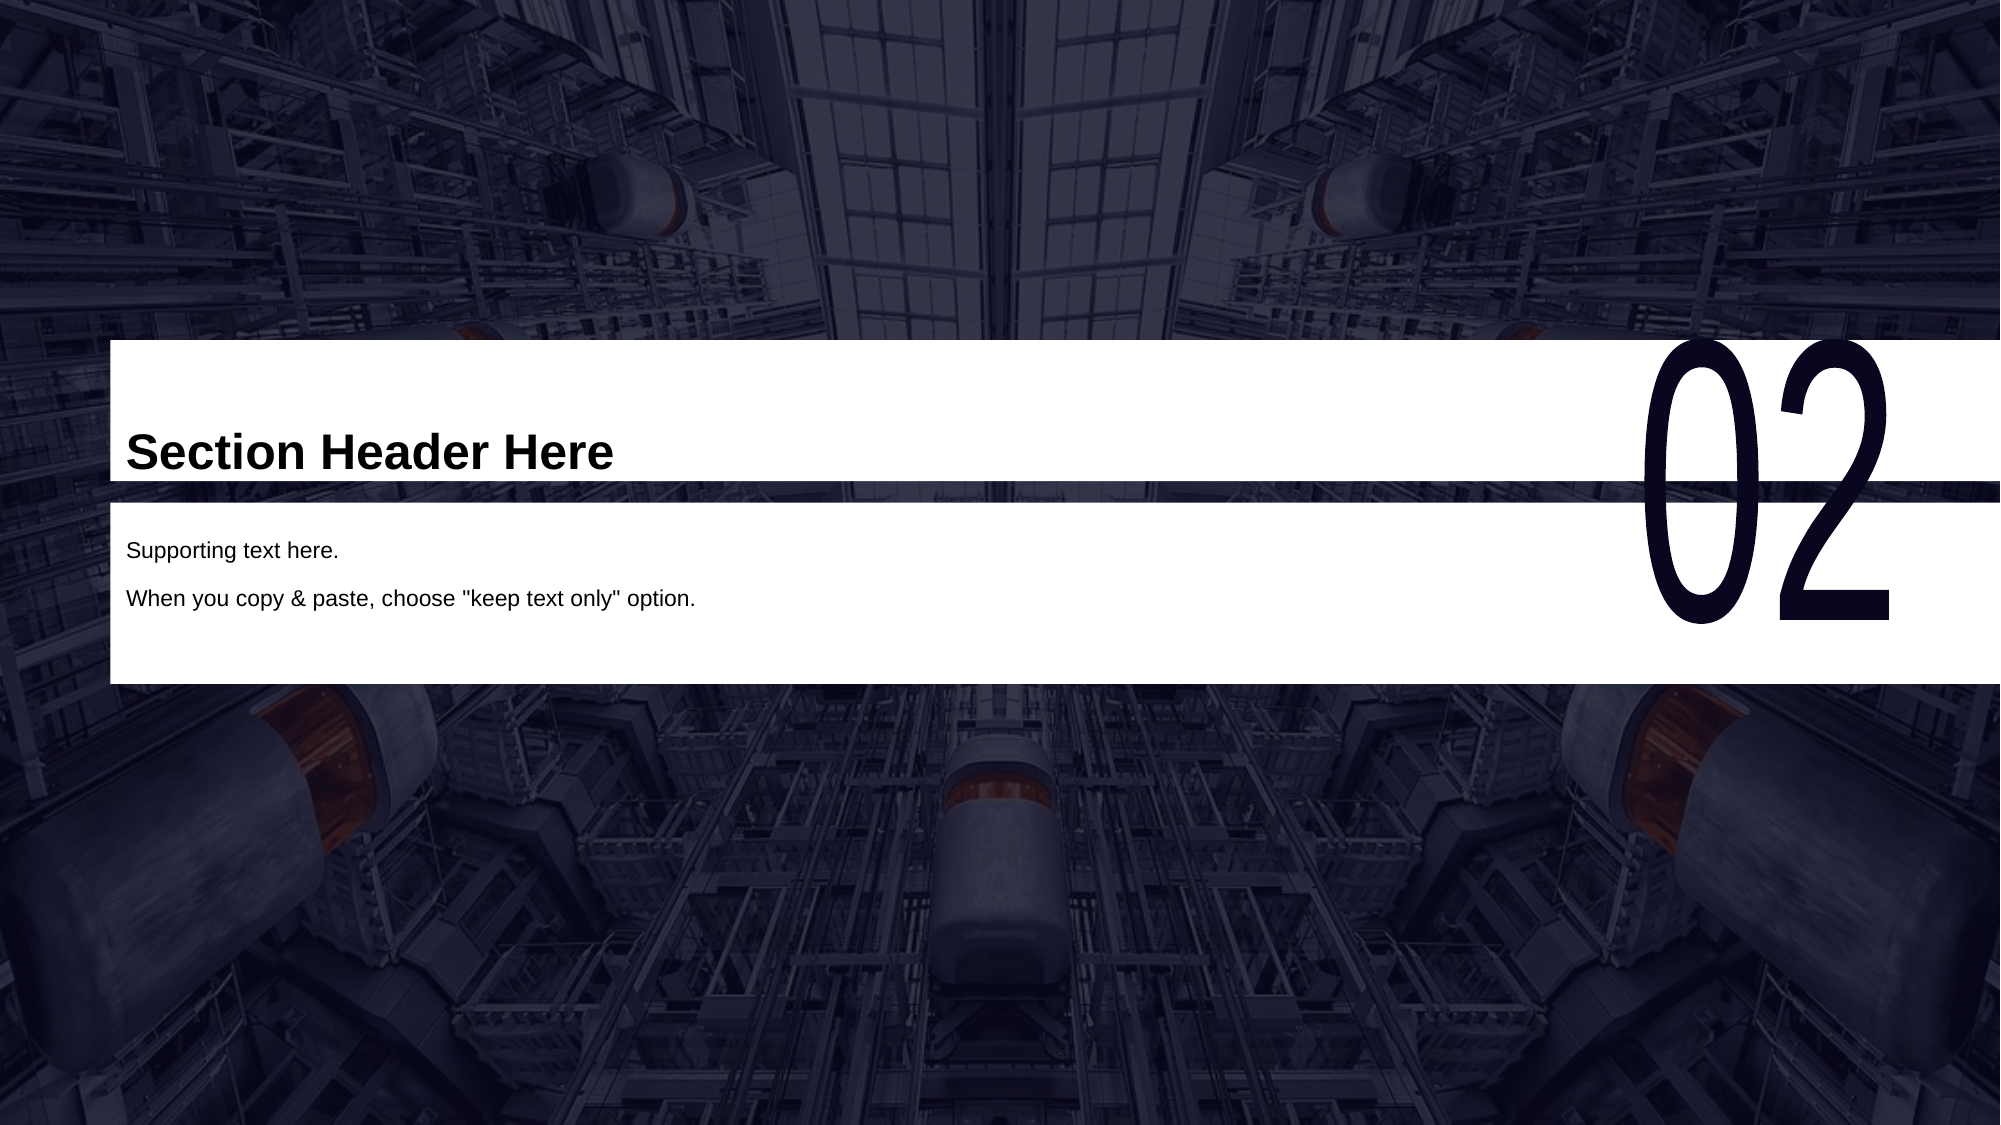

02

# Section Header Here

Supporting text here.
When you copy & paste, choose "keep text only" option.